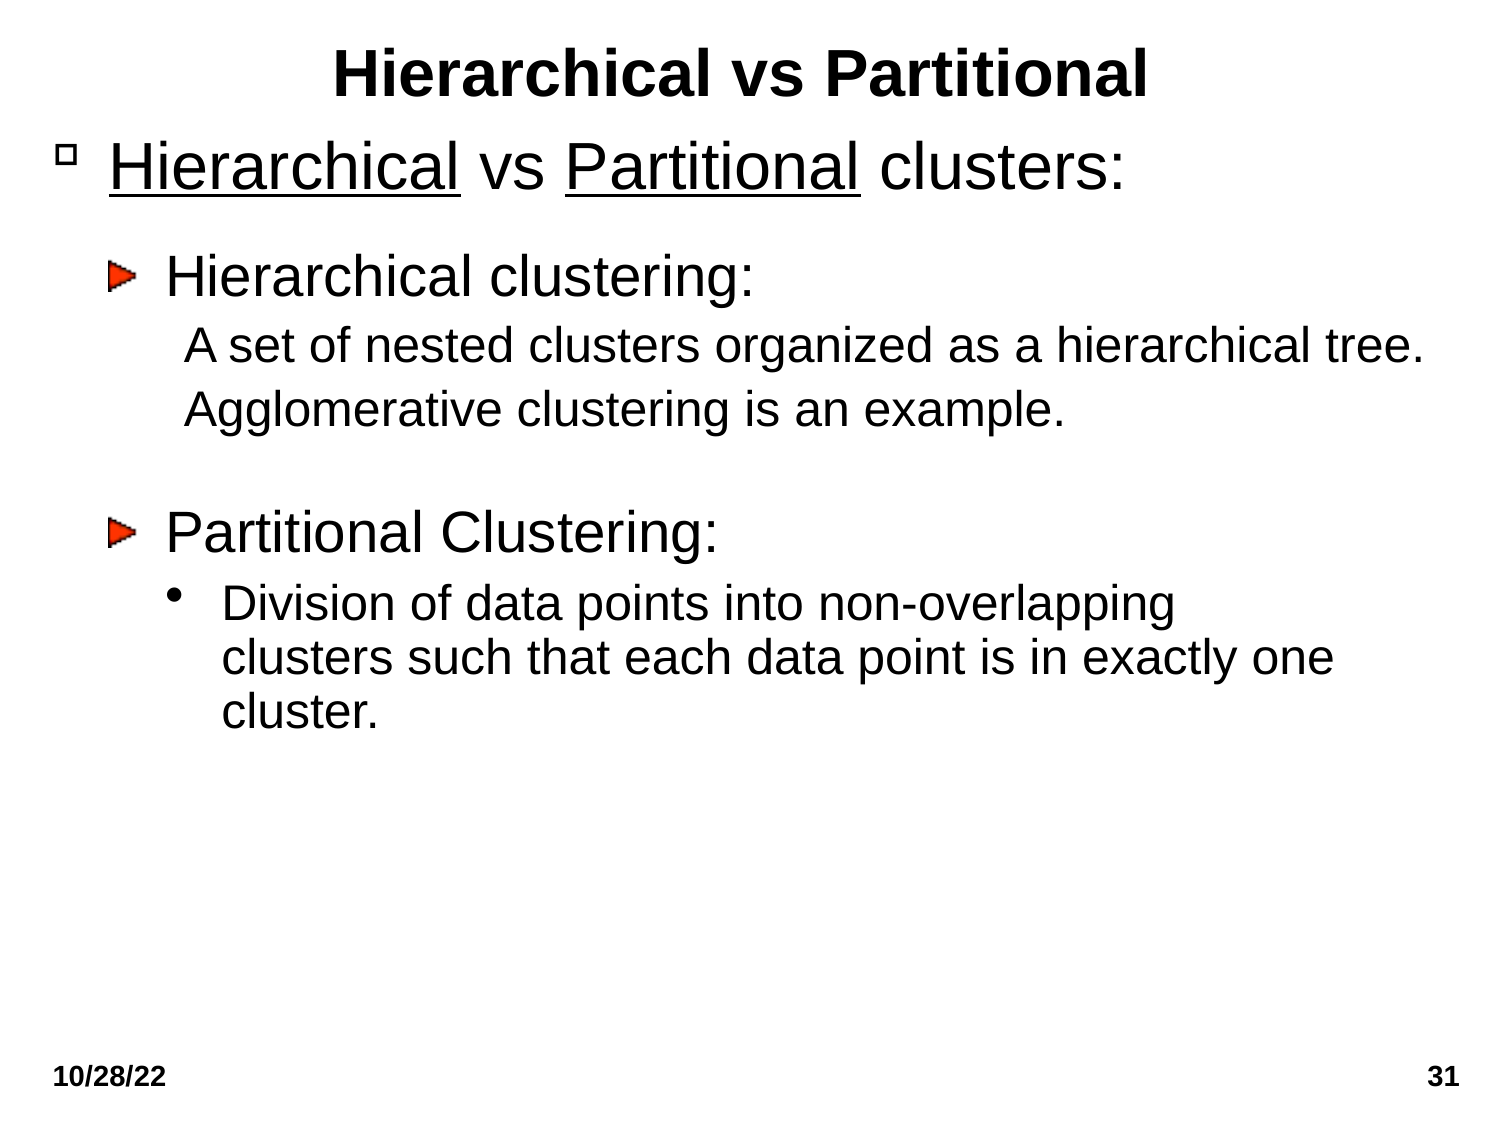

# Hierarchical vs Partitional
Hierarchical vs Partitional clusters:
Hierarchical clustering:
A set of nested clusters organized as a hierarchical tree.
Agglomerative clustering is an example.
Partitional Clustering:
Division of data points into non-overlapping
clusters such that each data point is in exactly one cluster.
10/28/22
31